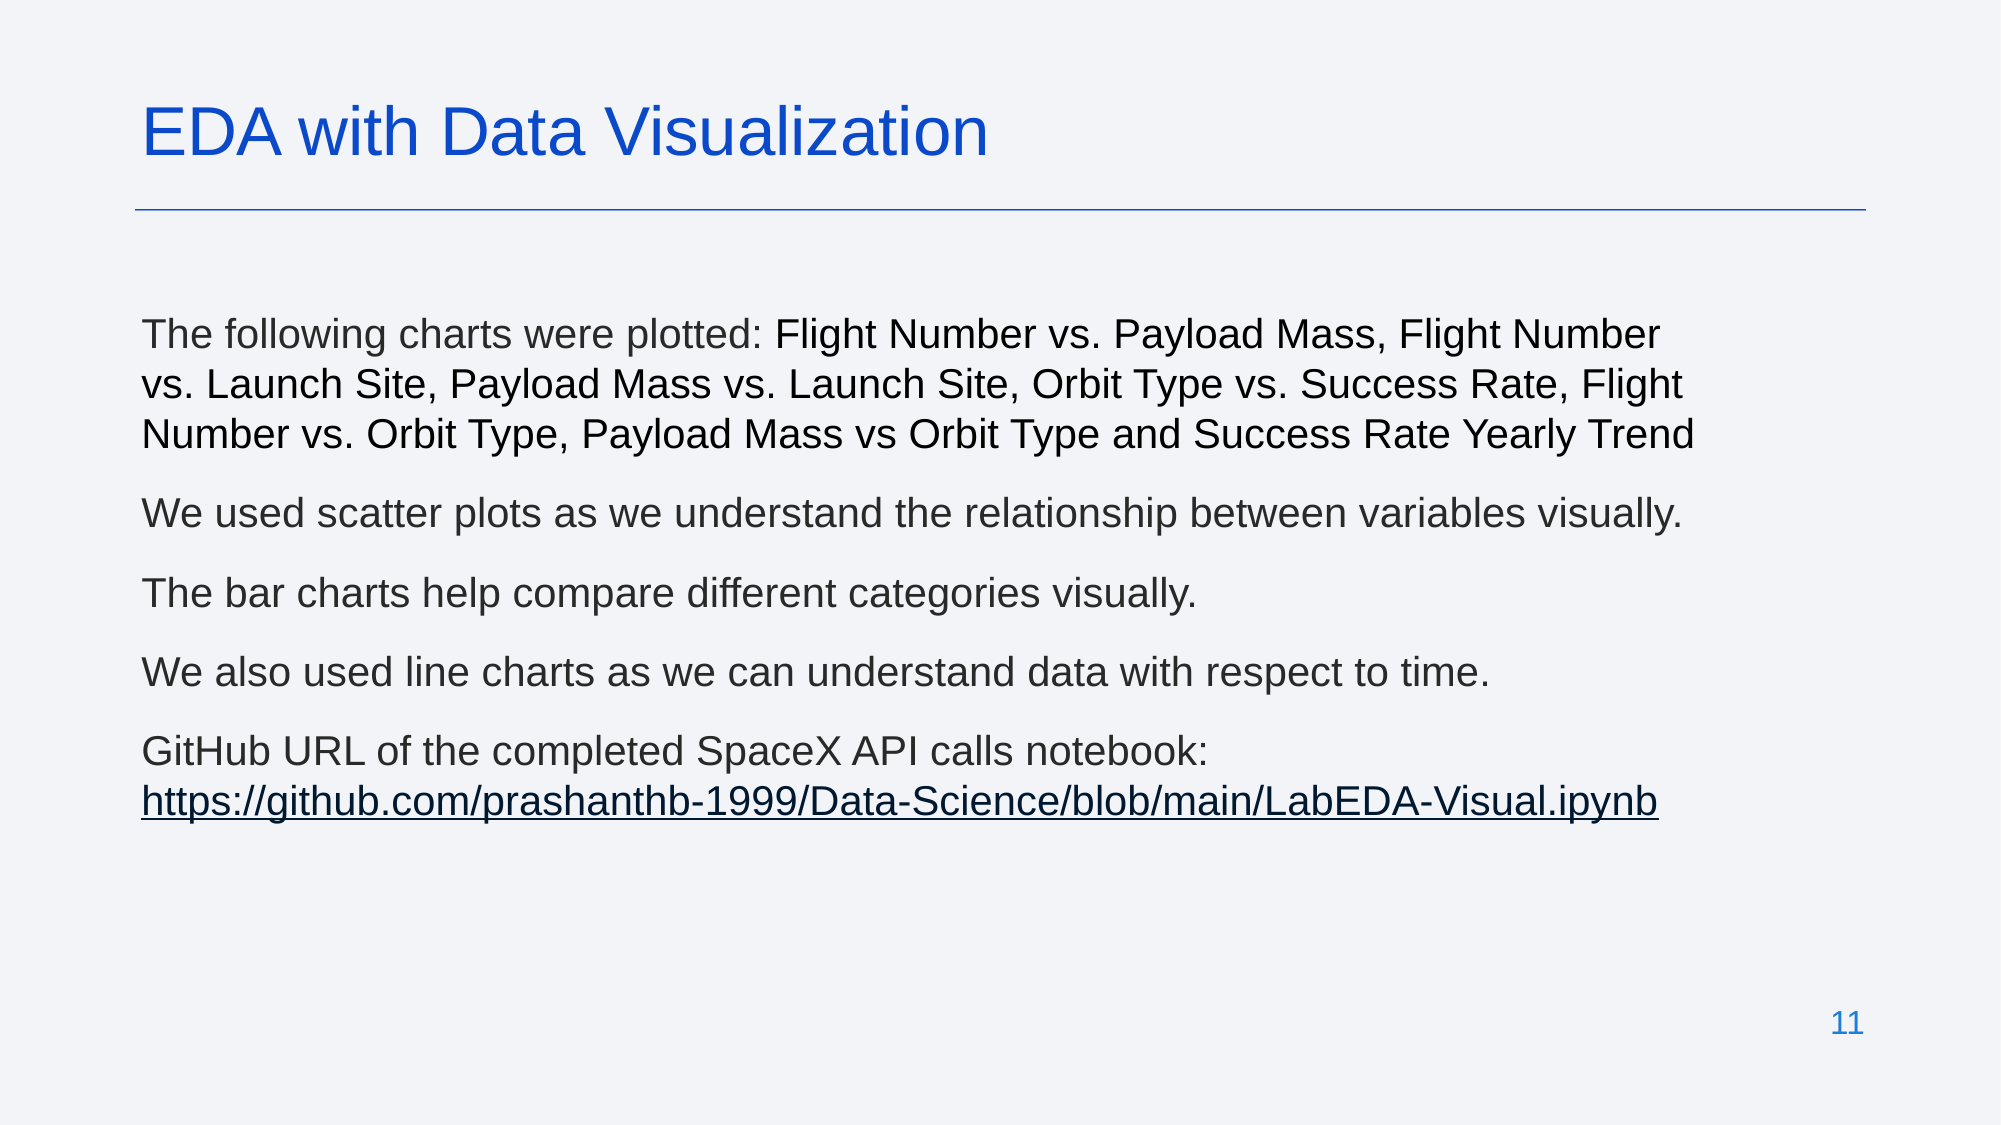

EDA with Data Visualization
The following charts were plotted: Flight Number vs. Payload Mass, Flight Number vs. Launch Site, Payload Mass vs. Launch Site, Orbit Type vs. Success Rate, Flight Number vs. Orbit Type, Payload Mass vs Orbit Type and Success Rate Yearly Trend
We used scatter plots as we understand the relationship between variables visually.
The bar charts help compare different categories visually.
We also used line charts as we can understand data with respect to time.
GitHub URL of the completed SpaceX API calls notebook: https://github.com/prashanthb-1999/Data-Science/blob/main/LabEDA-Visual.ipynb

11